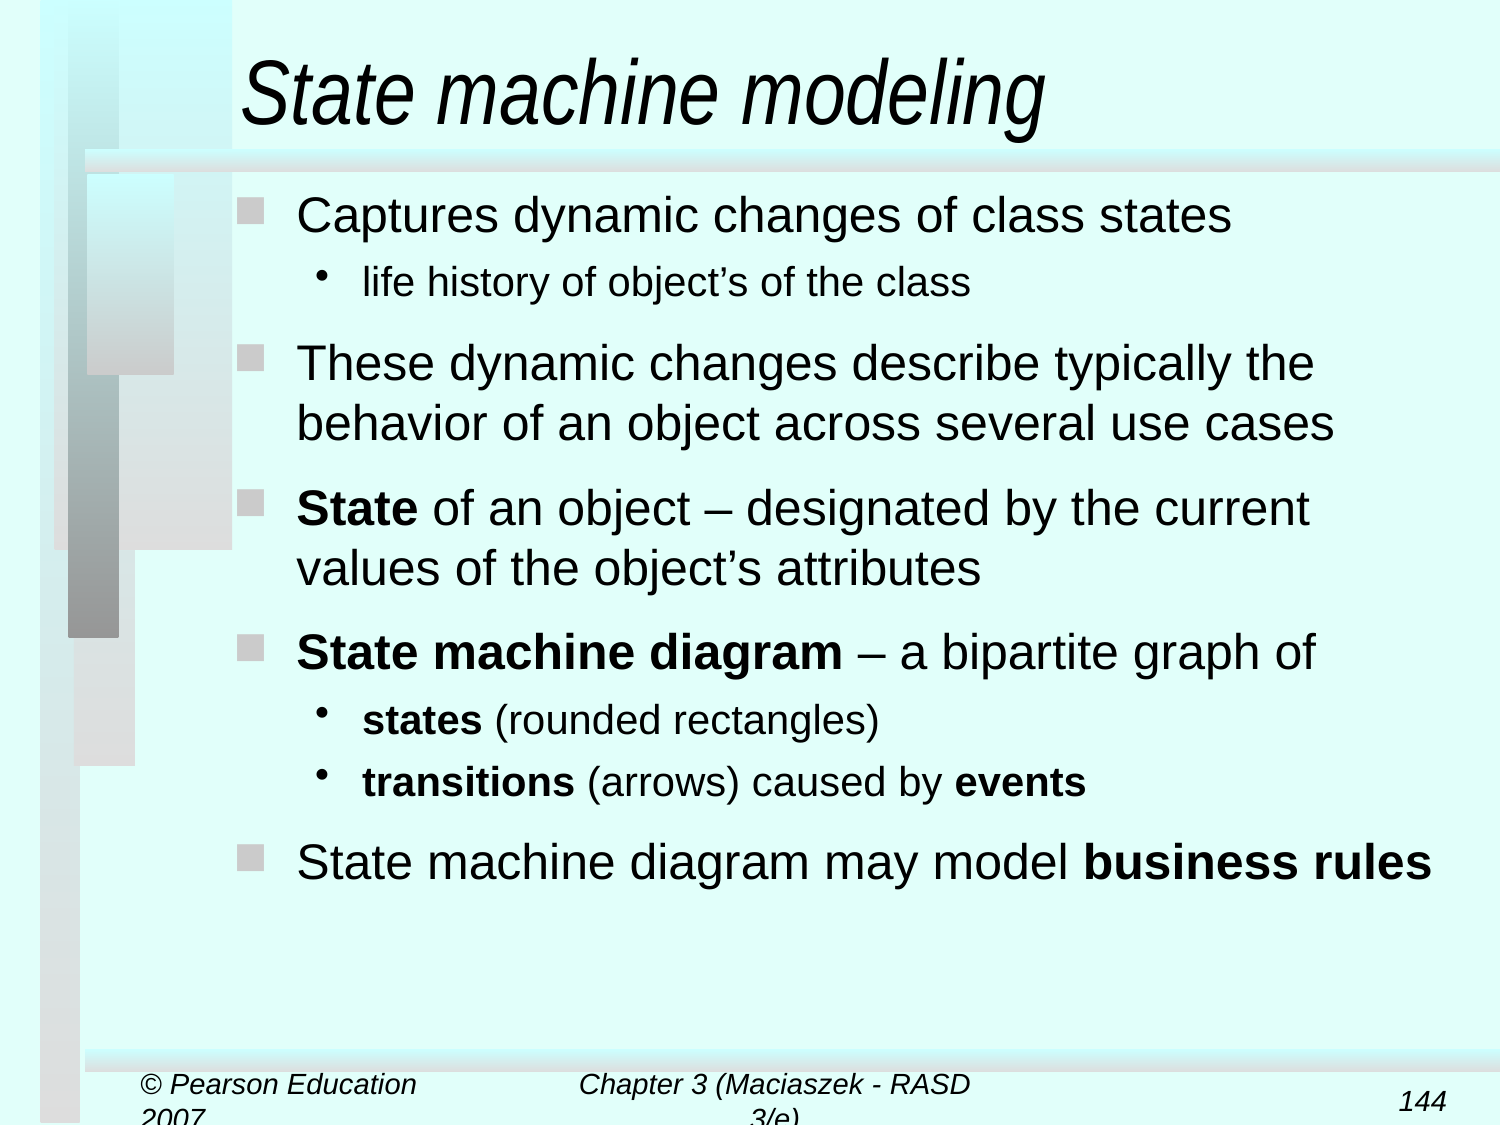

# State machine modeling
Captures dynamic changes of class states
life history of object’s of the class
These dynamic changes describe typically the behavior of an object across several use cases
State of an object – designated by the current values of the object’s attributes
State machine diagram – a bipartite graph of
states (rounded rectangles)
transitions (arrows) caused by events
State machine diagram may model business rules
© Pearson Education 2007
Chapter 3 (Maciaszek - RASD 3/e)
144